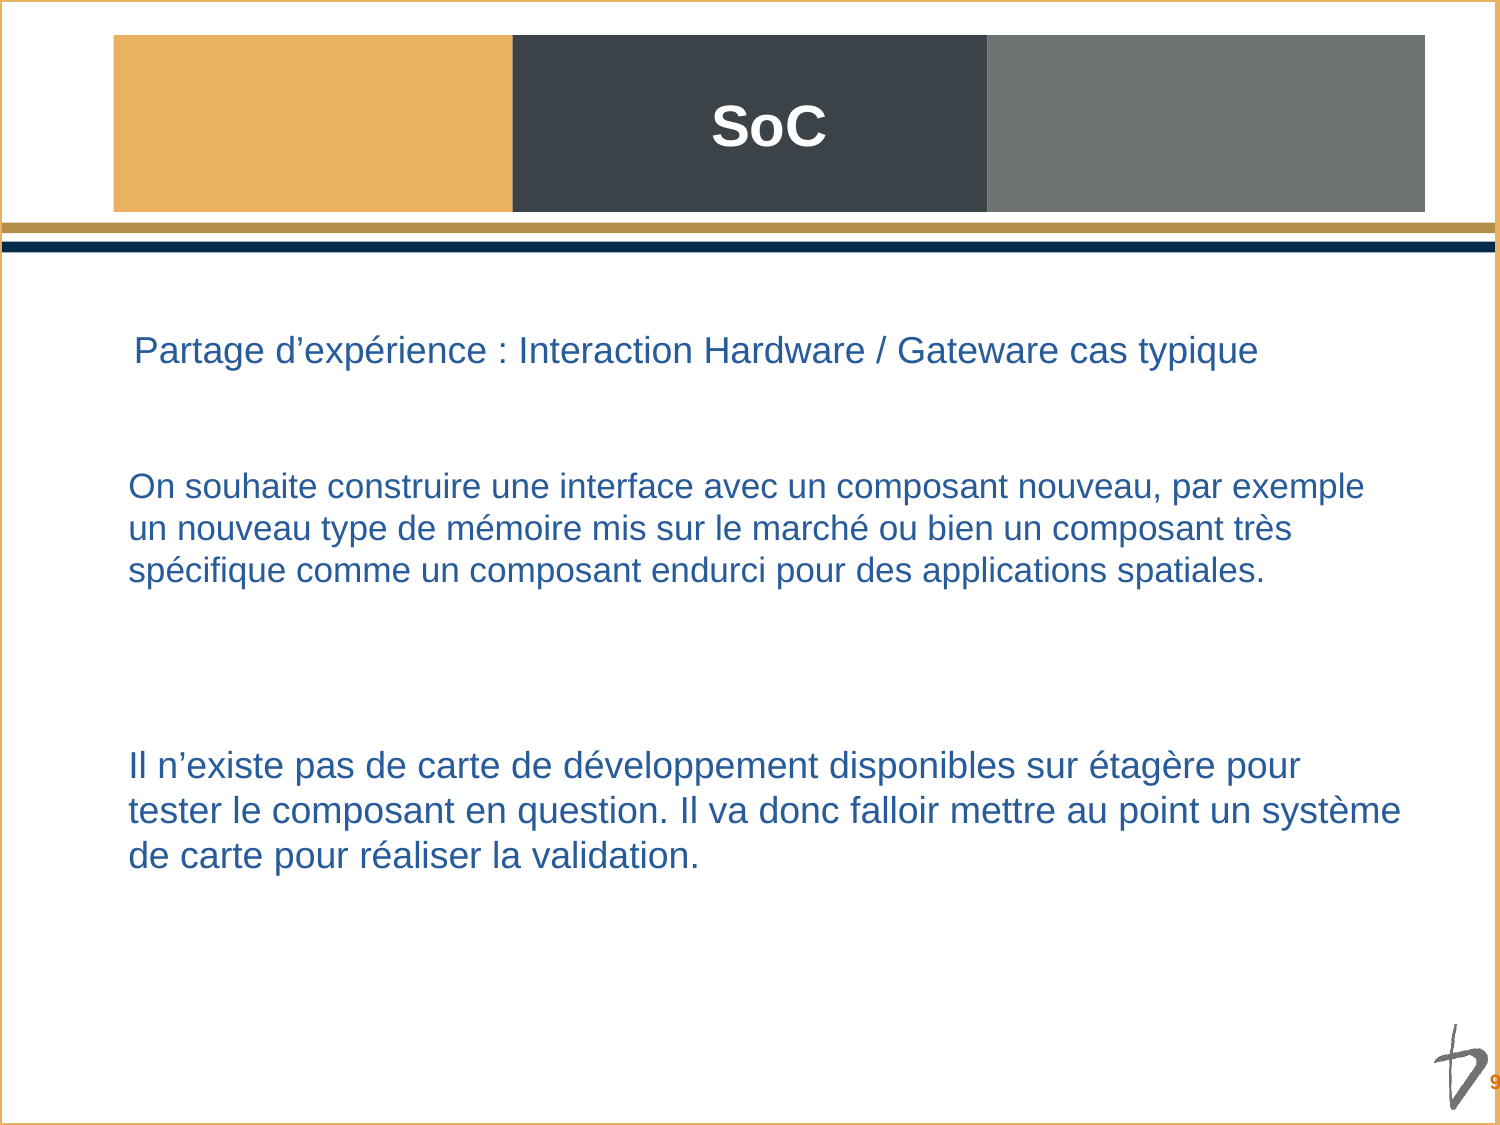

# SoC
Partage d’expérience : Interaction Hardware / Gateware cas typique
On souhaite construire une interface avec un composant nouveau, par exemple un nouveau type de mémoire mis sur le marché ou bien un composant très spécifique comme un composant endurci pour des applications spatiales.
Il n’existe pas de carte de développement disponibles sur étagère pour tester le composant en question. Il va donc falloir mettre au point un système de carte pour réaliser la validation.
   9